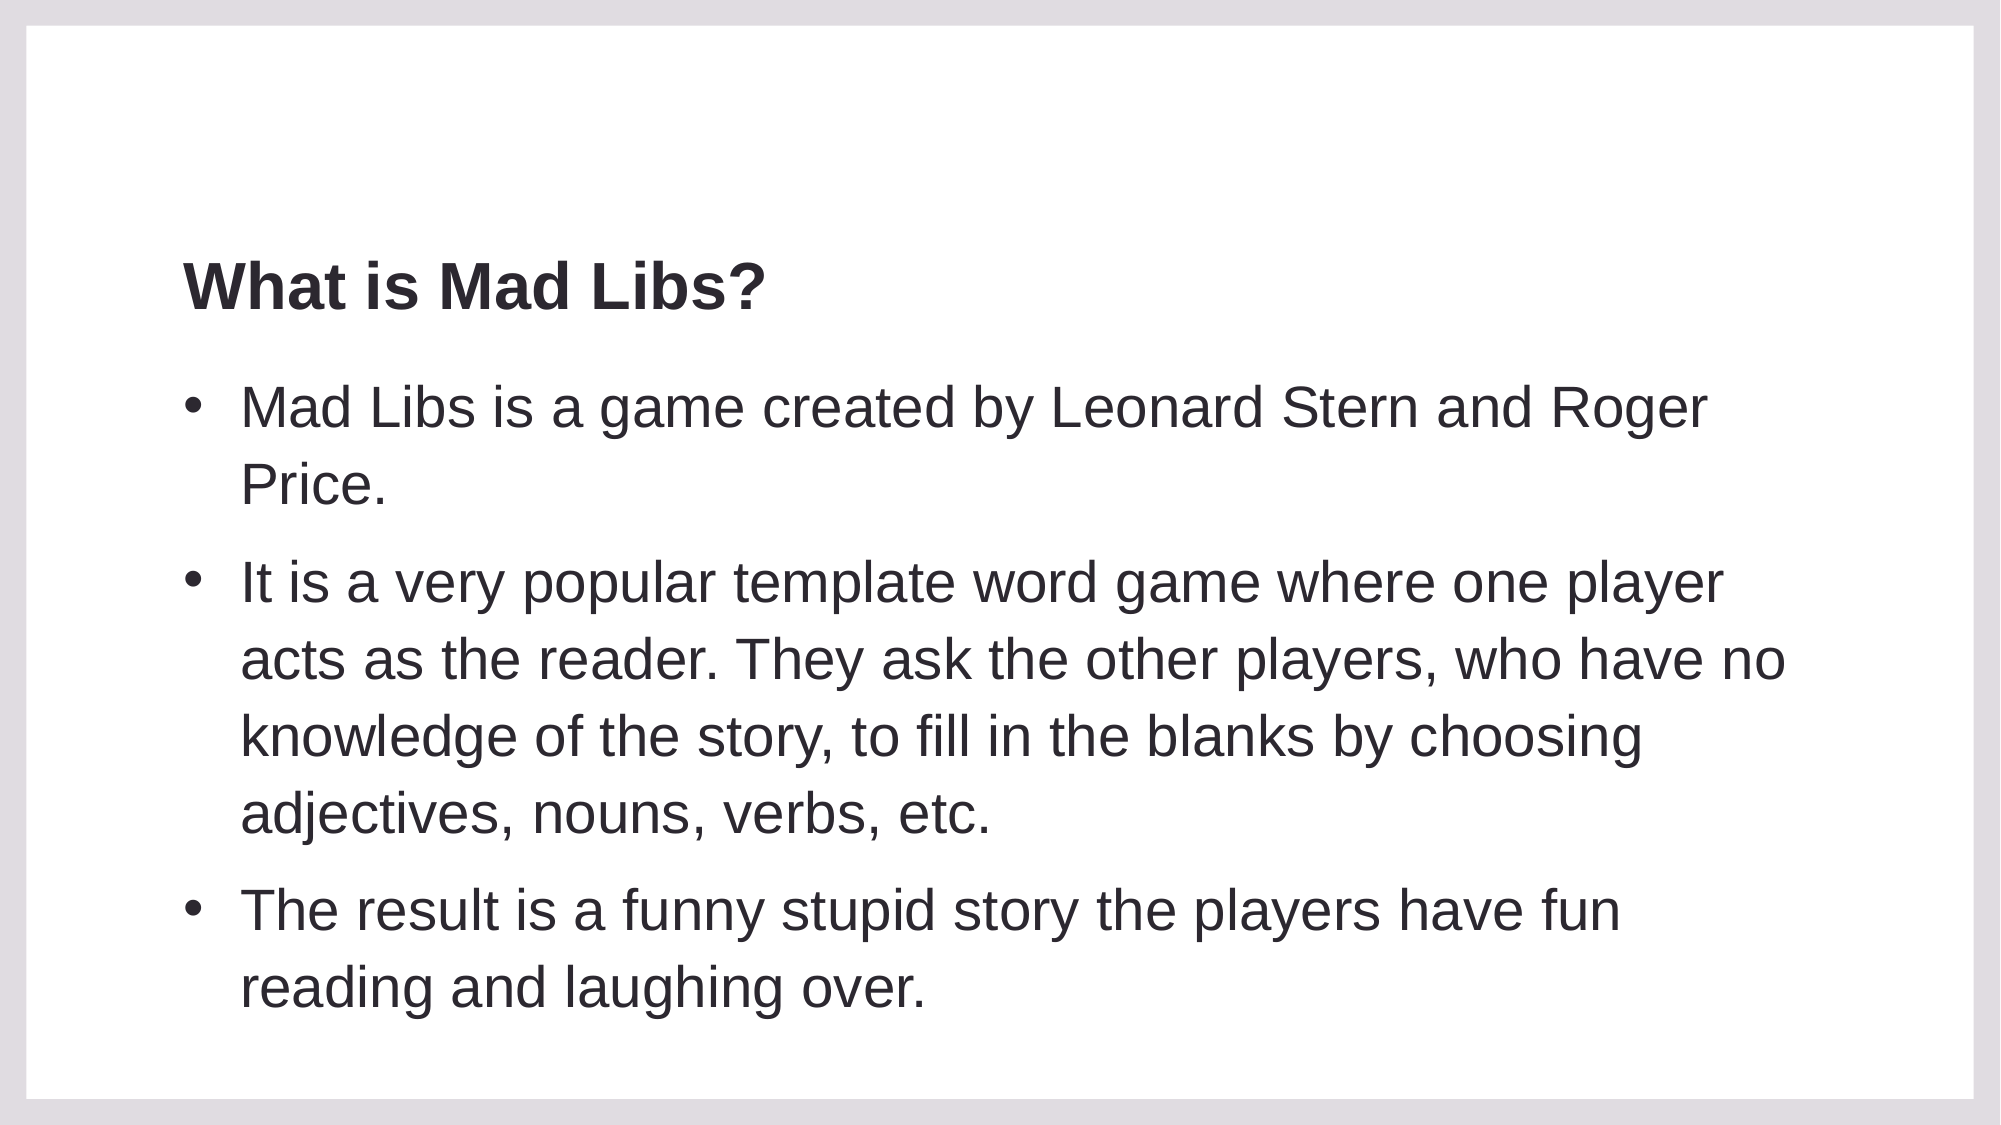

# What is Mad Libs?
Mad Libs is a game created by Leonard Stern and Roger Price.
It is a very popular template word game where one player acts as the reader. They ask the other players, who have no knowledge of the story, to fill in the blanks by choosing adjectives, nouns, verbs, etc.
The result is a funny stupid story the players have fun reading and laughing over.